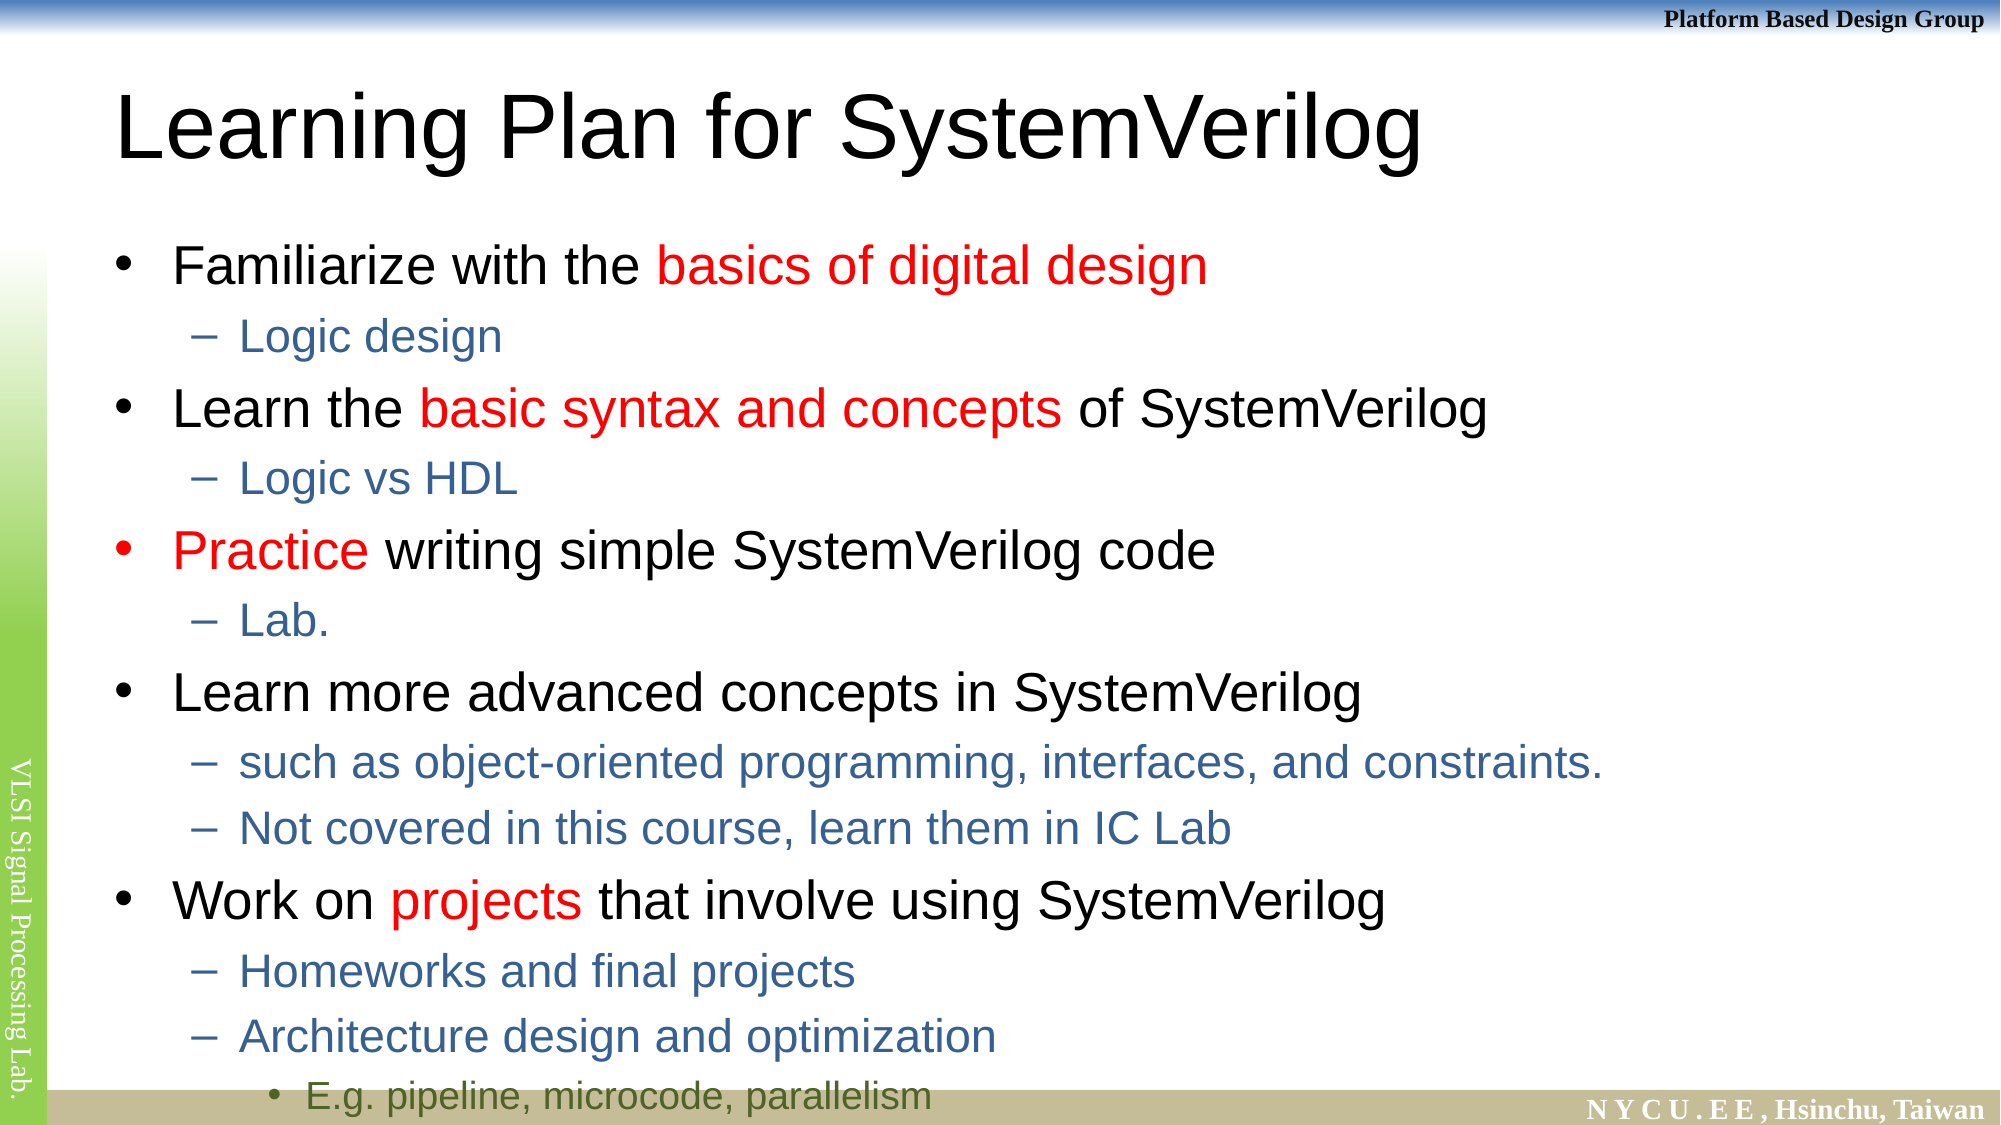

# Learning Plan for SystemVerilog
Familiarize with the basics of digital design
Logic design
Learn the basic syntax and concepts of SystemVerilog
Logic vs HDL
Practice writing simple SystemVerilog code
Lab.
Learn more advanced concepts in SystemVerilog
such as object-oriented programming, interfaces, and constraints.
Not covered in this course, learn them in IC Lab
Work on projects that involve using SystemVerilog
Homeworks and final projects
Architecture design and optimization
E.g. pipeline, microcode, parallelism